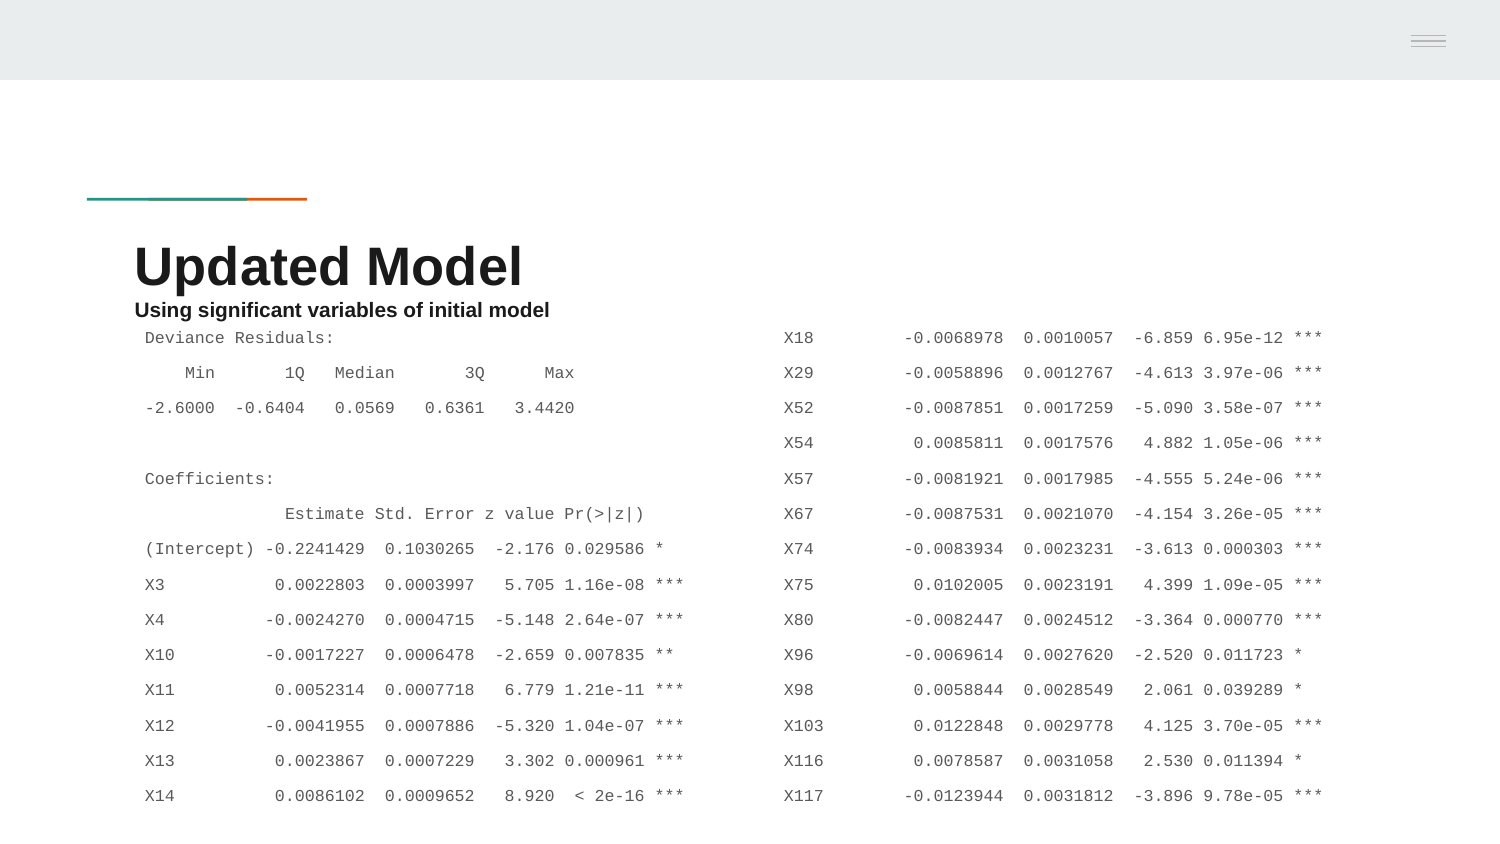

# Updated Model
Using significant variables of initial model
Deviance Residuals:
    Min       1Q   Median       3Q      Max
-2.6000  -0.6404   0.0569   0.6361   3.4420

Coefficients:
              Estimate Std. Error z value Pr(>|z|)
(Intercept) -0.2241429  0.1030265  -2.176 0.029586 *
X3           0.0022803  0.0003997   5.705 1.16e-08 ***
X4          -0.0024270  0.0004715  -5.148 2.64e-07 ***
X10         -0.0017227  0.0006478  -2.659 0.007835 **
X11          0.0052314  0.0007718   6.779 1.21e-11 ***
X12         -0.0041955  0.0007886  -5.320 1.04e-07 ***
X13          0.0023867  0.0007229   3.302 0.000961 ***
X14          0.0086102  0.0009652   8.920  < 2e-16 ***

X18         -0.0068978  0.0010057  -6.859 6.95e-12 ***
X29         -0.0058896  0.0012767  -4.613 3.97e-06 ***
X52         -0.0087851  0.0017259  -5.090 3.58e-07 ***
X54          0.0085811  0.0017576   4.882 1.05e-06 ***
X57         -0.0081921  0.0017985  -4.555 5.24e-06 ***
X67         -0.0087531  0.0021070  -4.154 3.26e-05 ***
X74         -0.0083934  0.0023231  -3.613 0.000303 ***
X75          0.0102005  0.0023191   4.399 1.09e-05 ***
X80         -0.0082447  0.0024512  -3.364 0.000770 ***
X96         -0.0069614  0.0027620  -2.520 0.011723 *
X98          0.0058844  0.0028549   2.061 0.039289 *
X103         0.0122848  0.0029778   4.125 3.70e-05 ***
X116         0.0078587  0.0031058   2.530 0.011394 *
X117        -0.0123944  0.0031812  -3.896 9.78e-05 ***